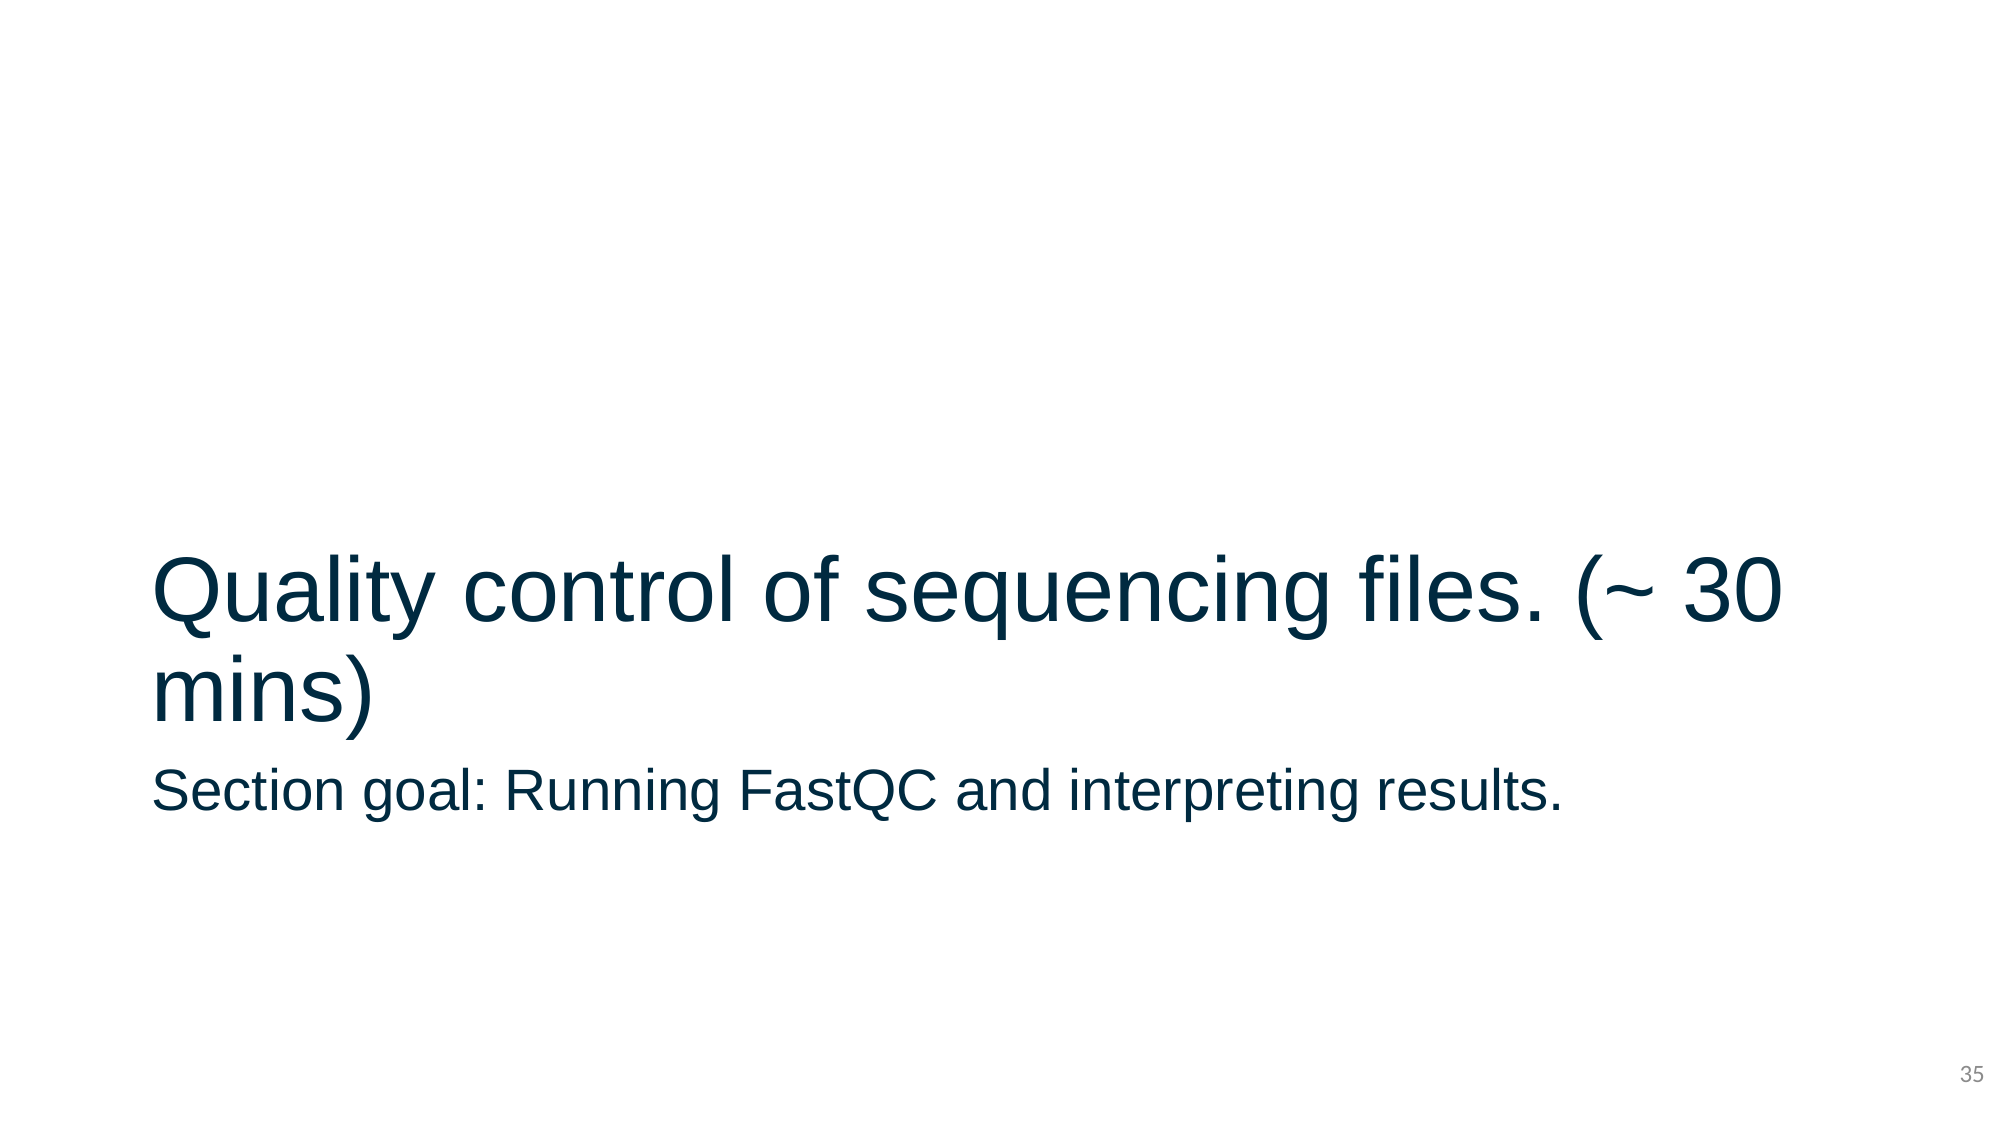

# Quality control of sequencing files. (~ 30 mins)
Section goal: Running FastQC and interpreting results.
35